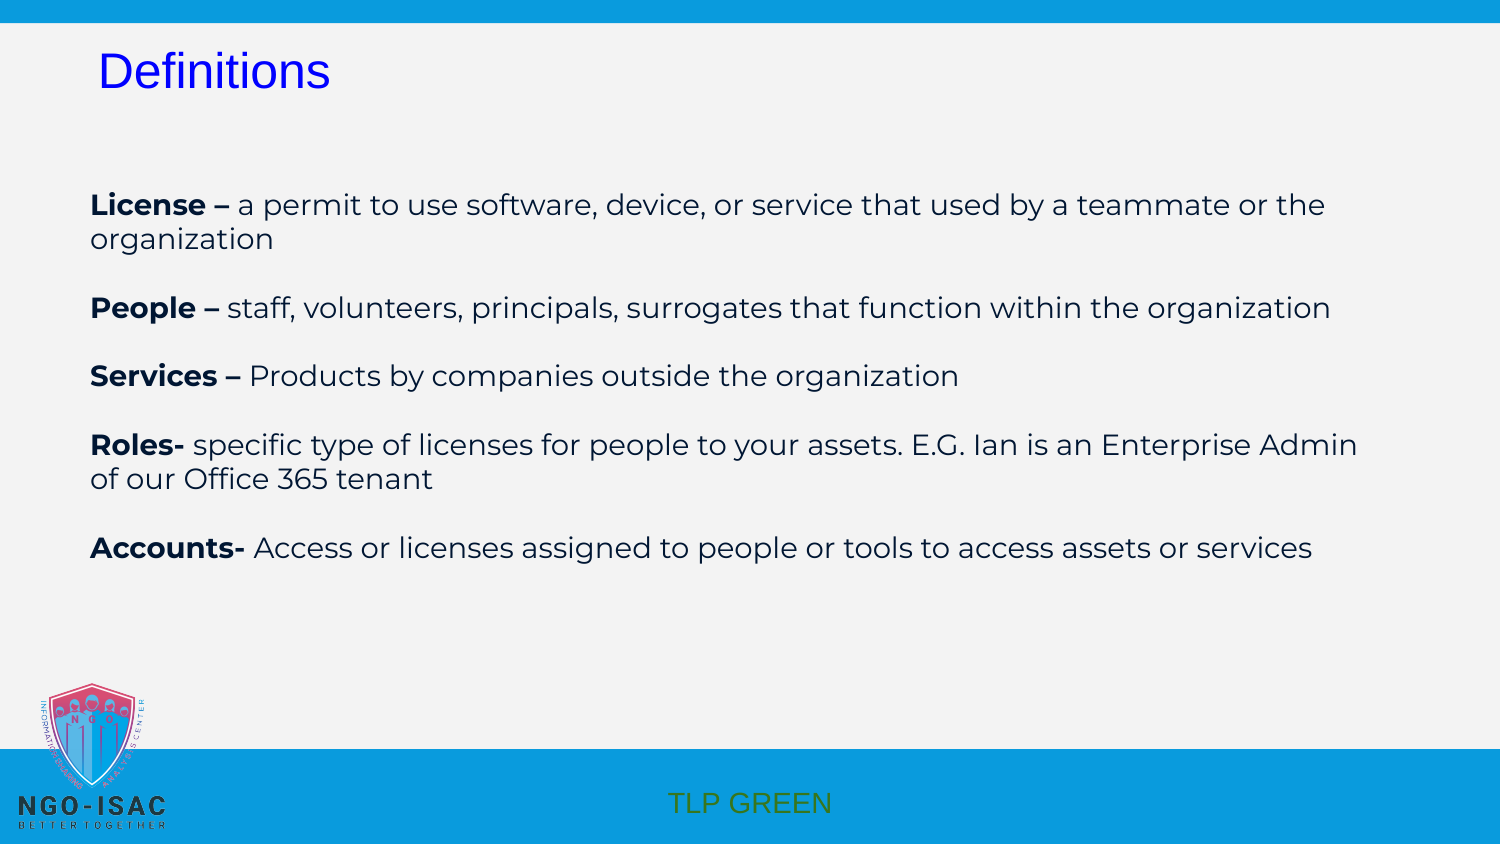

# Definitions

License – a permit to use software, device, or service that used by a teammate or the organization
People – staff, volunteers, principals, surrogates that function within the organization
Services – Products by companies outside the organization
Roles- specific type of licenses for people to your assets. E.G. Ian is an Enterprise Admin of our Office 365 tenant
Accounts- Access or licenses assigned to people or tools to access assets or services